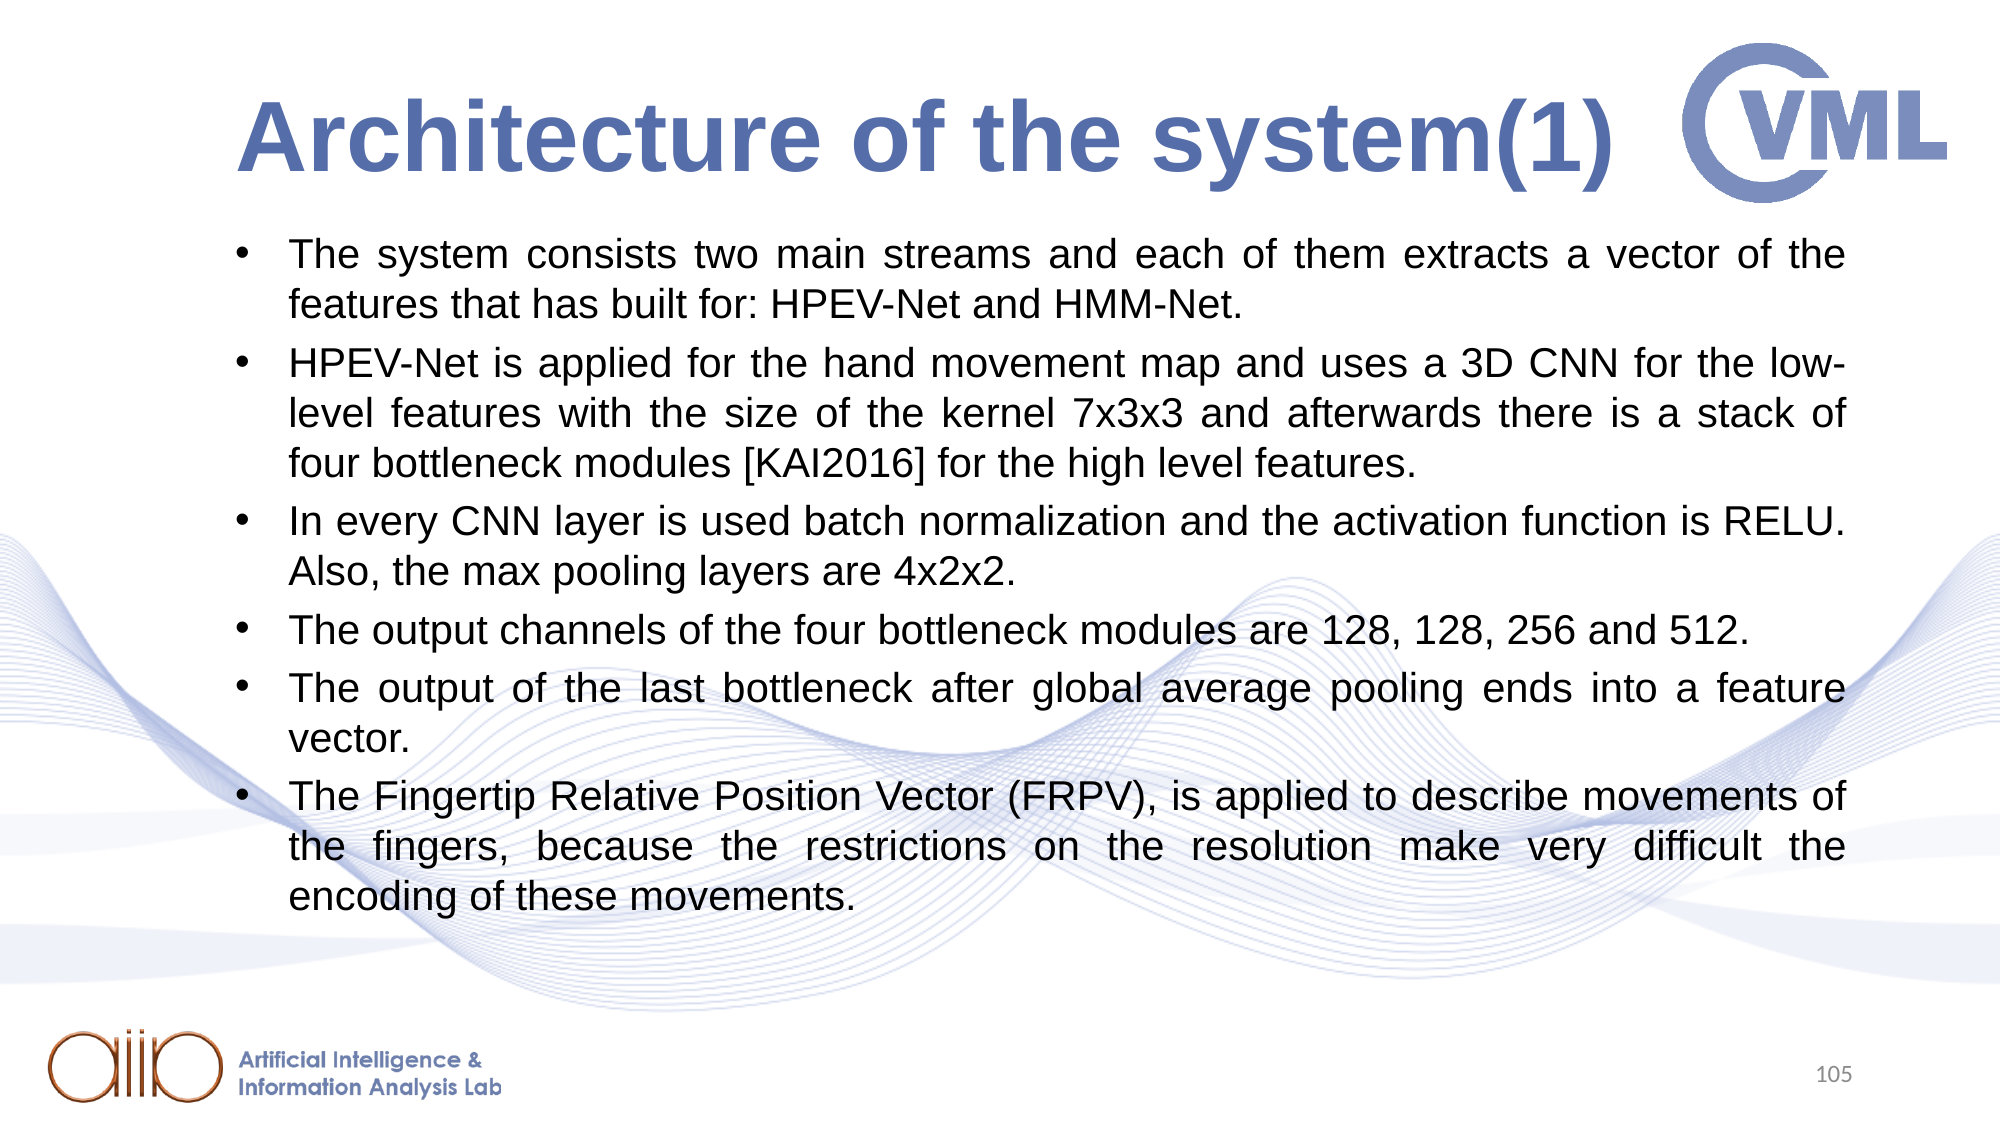

# Architecture of the system(1)
The system consists two main streams and each of them extracts a vector of the features that has built for: HPEV-Net and HMM-Net.
HPEV-Net is applied for the hand movement map and uses a 3D CNN for the low-level features with the size of the kernel 7x3x3 and afterwards there is a stack of four bottleneck modules [KAI2016] for the high level features.
In every CNN layer is used batch normalization and the activation function is RELU. Also, the max pooling layers are 4x2x2.
The output channels of the four bottleneck modules are 128, 128, 256 and 512.
The output of the last bottleneck after global average pooling ends into a feature vector.
The Fingertip Relative Position Vector (FRPV), is applied to describe movements of the fingers, because the restrictions on the resolution make very difficult the encoding of these movements.

105